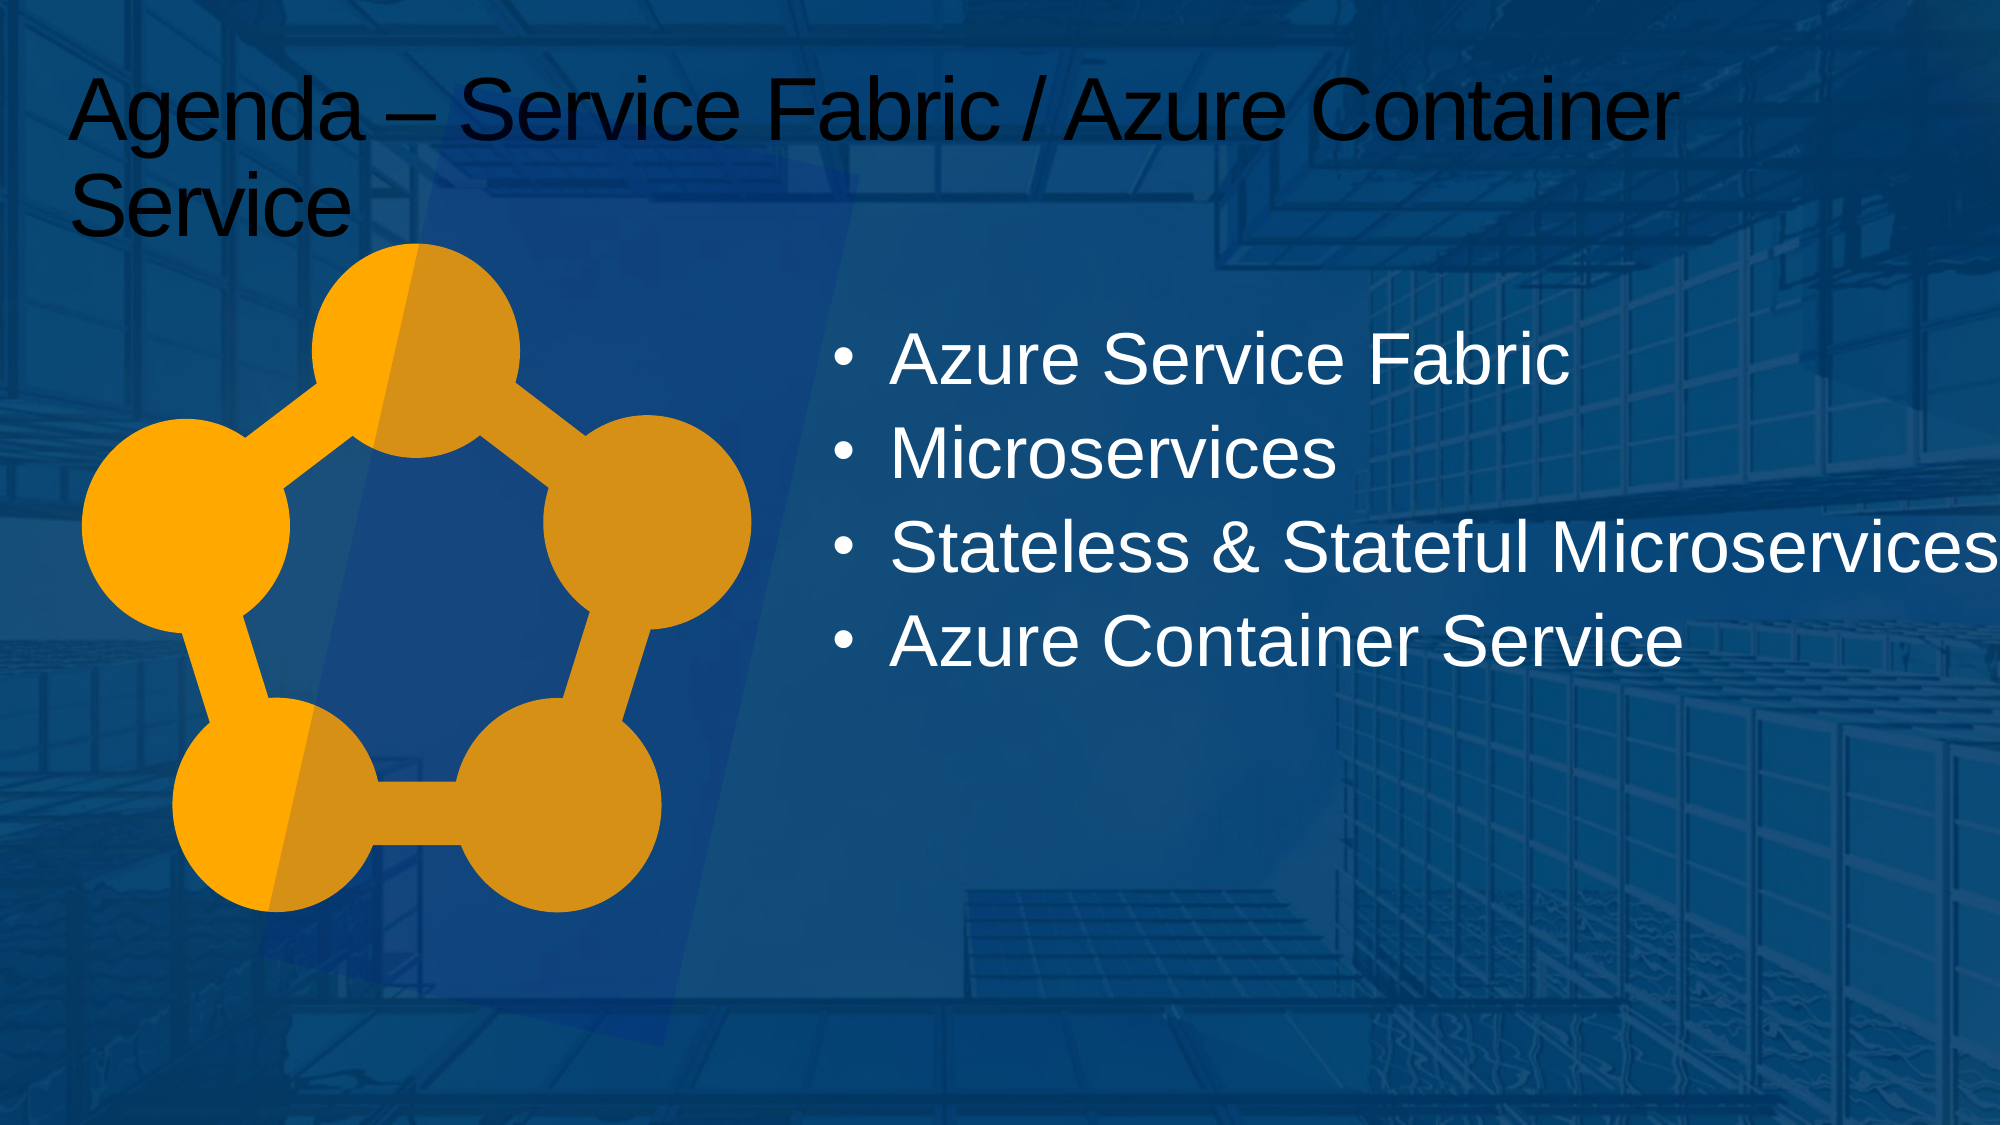

# Agenda – Service Fabric / Azure Container Service

Azure Service Fabric
Microservices
Stateless & Stateful Microservices
Azure Container Service